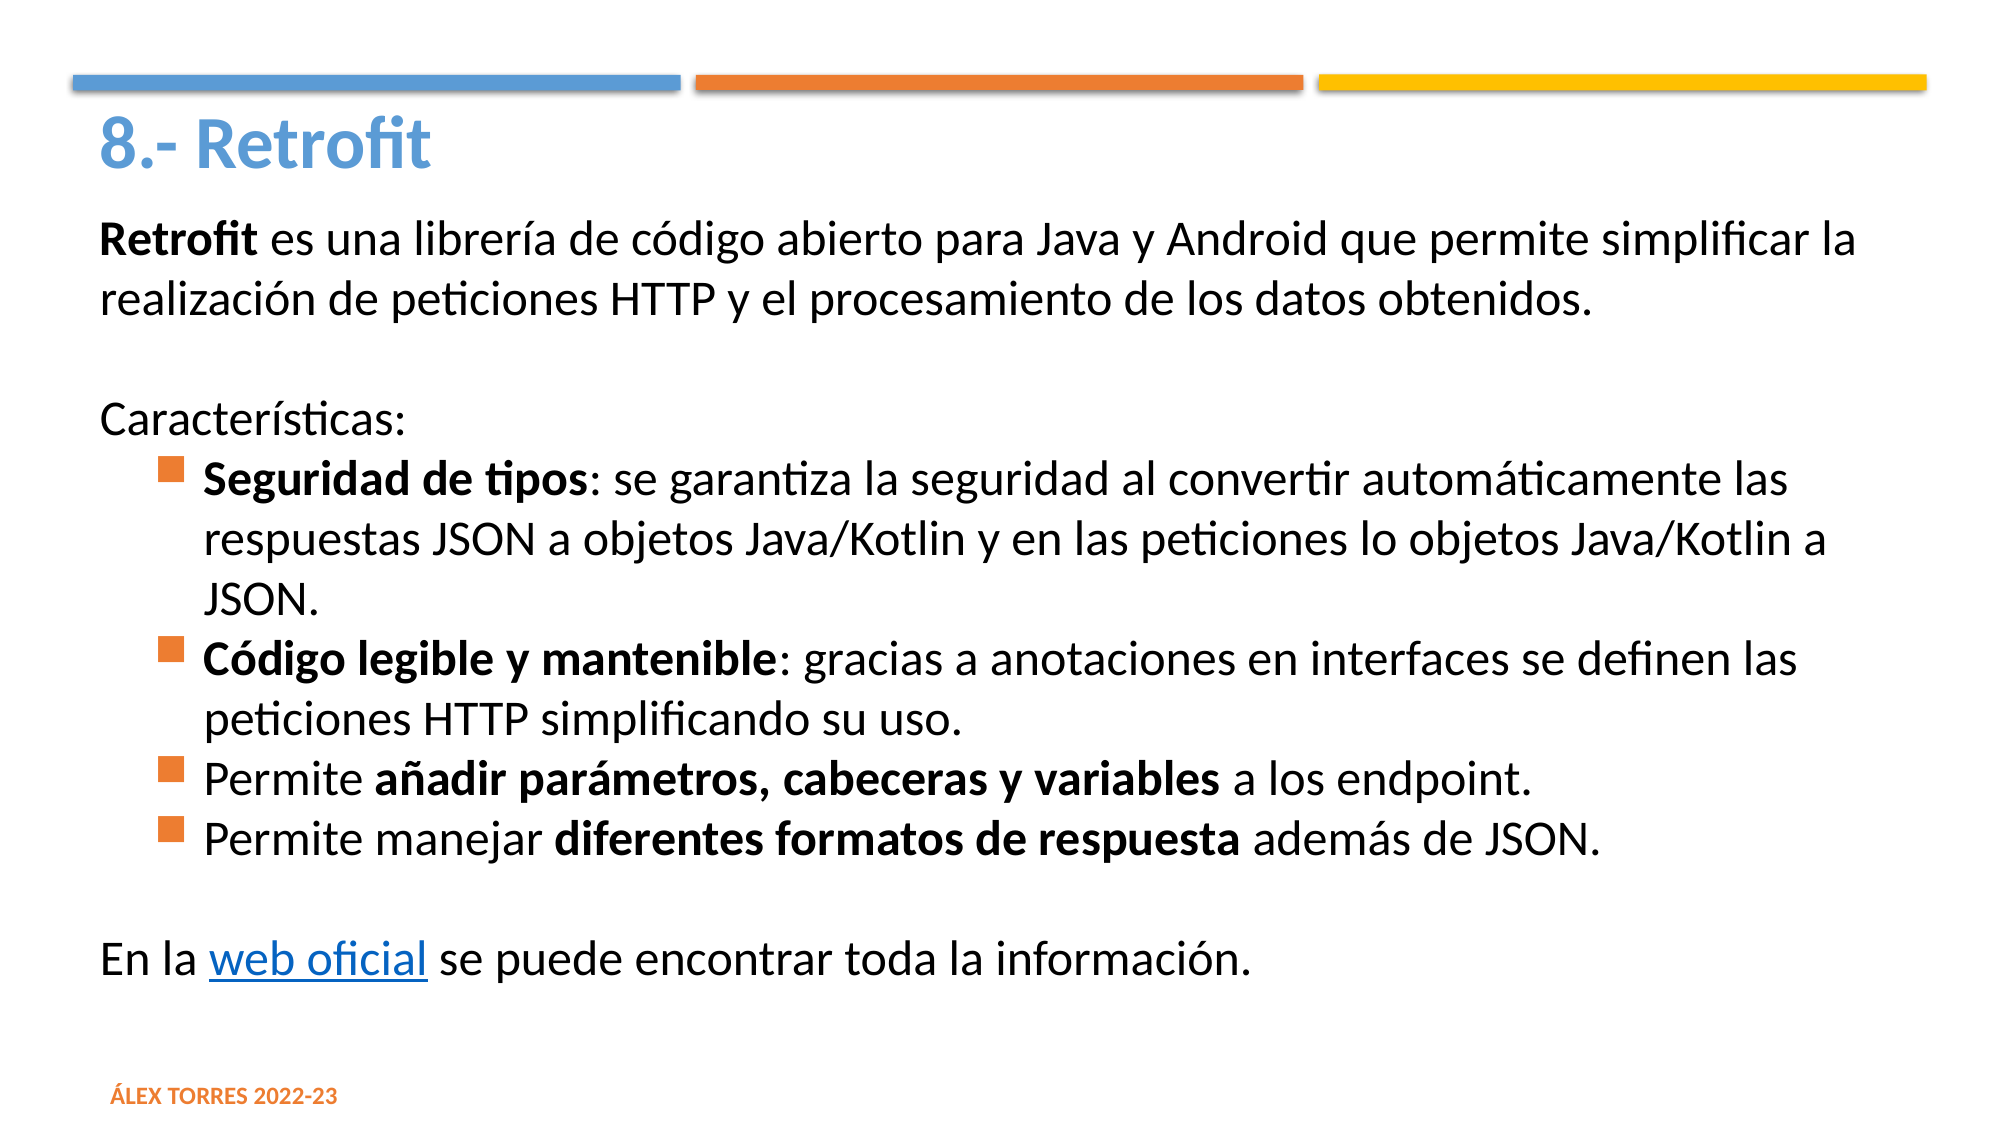

8.- Retrofit
Retrofit es una librería de código abierto para Java y Android que permite simplificar la realización de peticiones HTTP y el procesamiento de los datos obtenidos.

Características:
Seguridad de tipos: se garantiza la seguridad al convertir automáticamente las respuestas JSON a objetos Java/Kotlin y en las peticiones lo objetos Java/Kotlin a JSON.
Código legible y mantenible: gracias a anotaciones en interfaces se definen las peticiones HTTP simplificando su uso.
Permite añadir parámetros, cabeceras y variables a los endpoint.
Permite manejar diferentes formatos de respuesta además de JSON.

En la web oficial se puede encontrar toda la información.